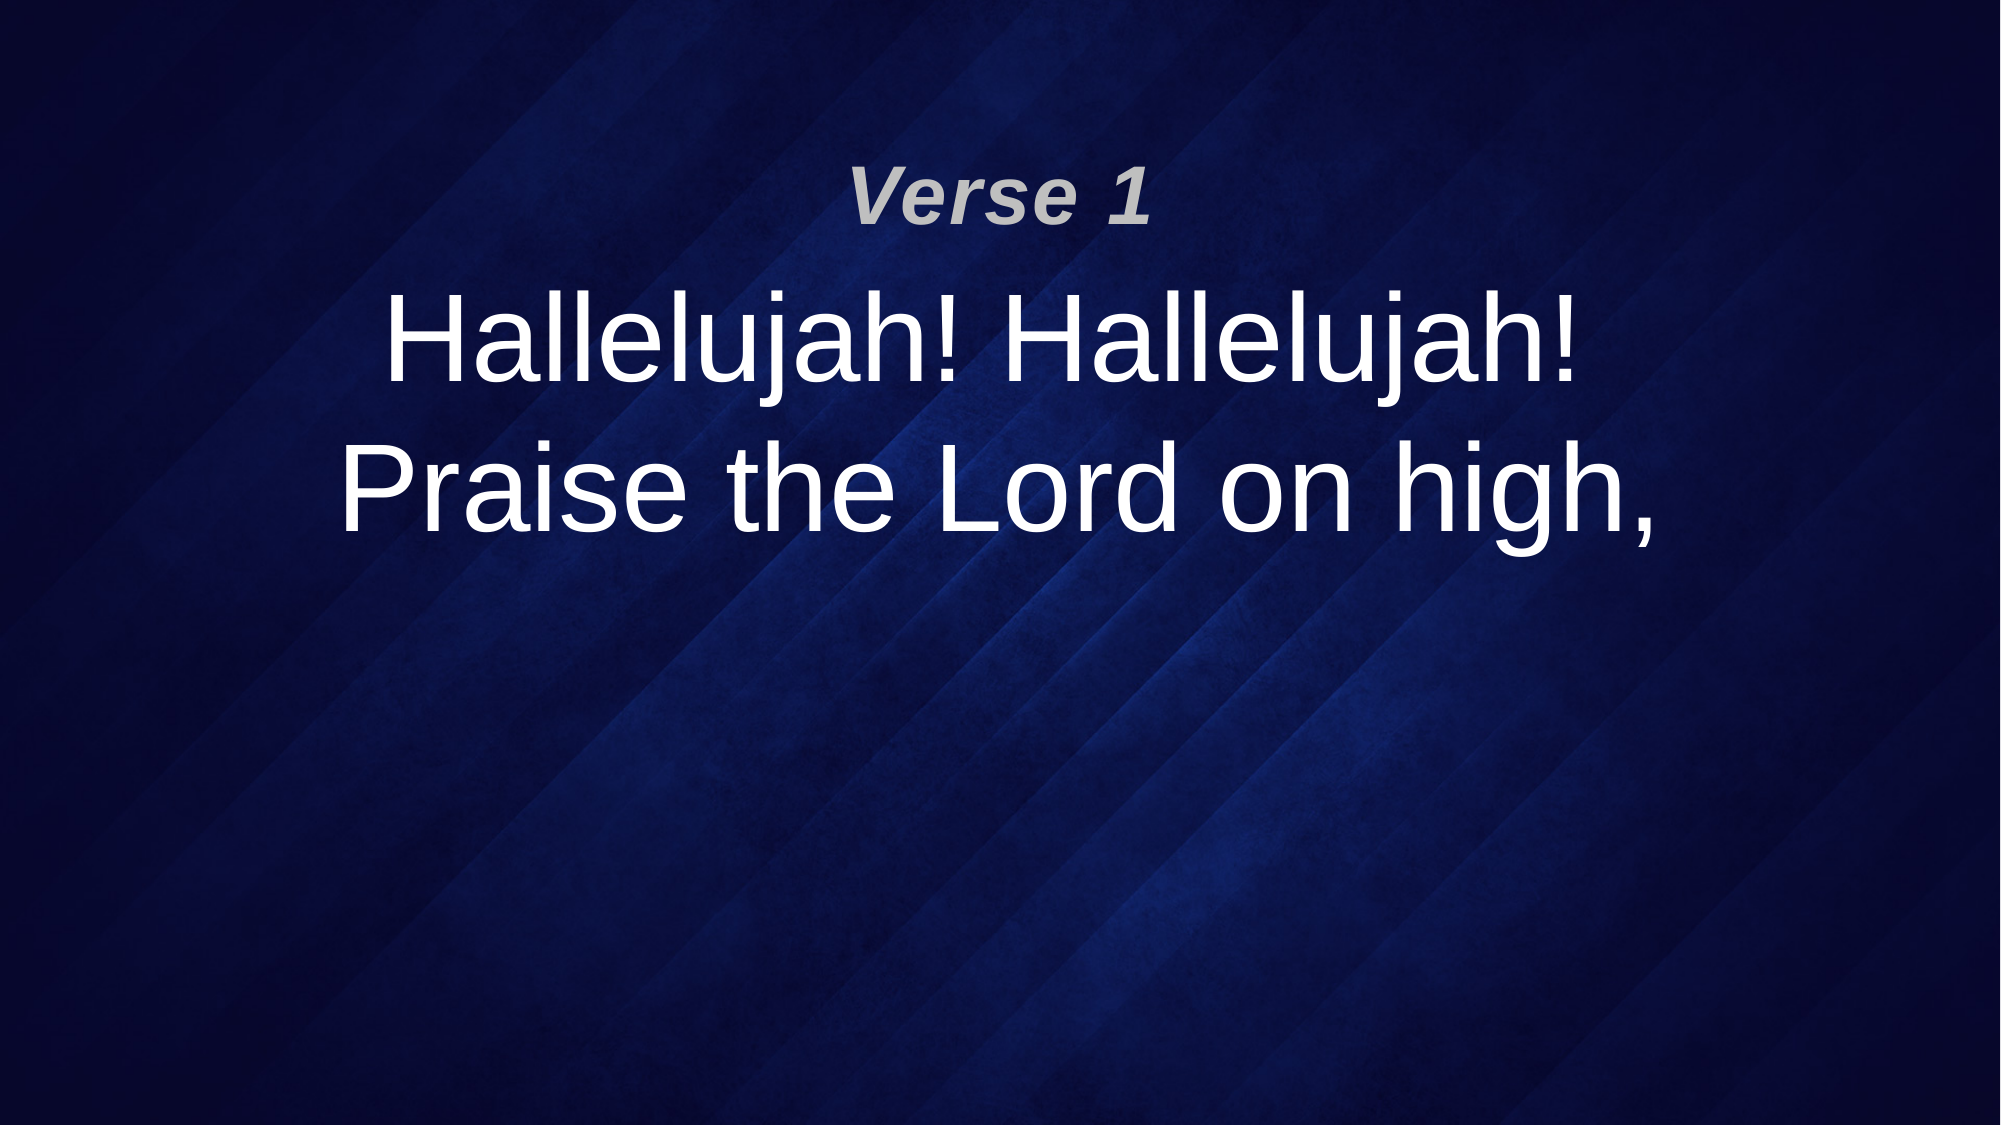

Verse 1
# Hallelujah! Hallelujah! Praise the Lord on high,